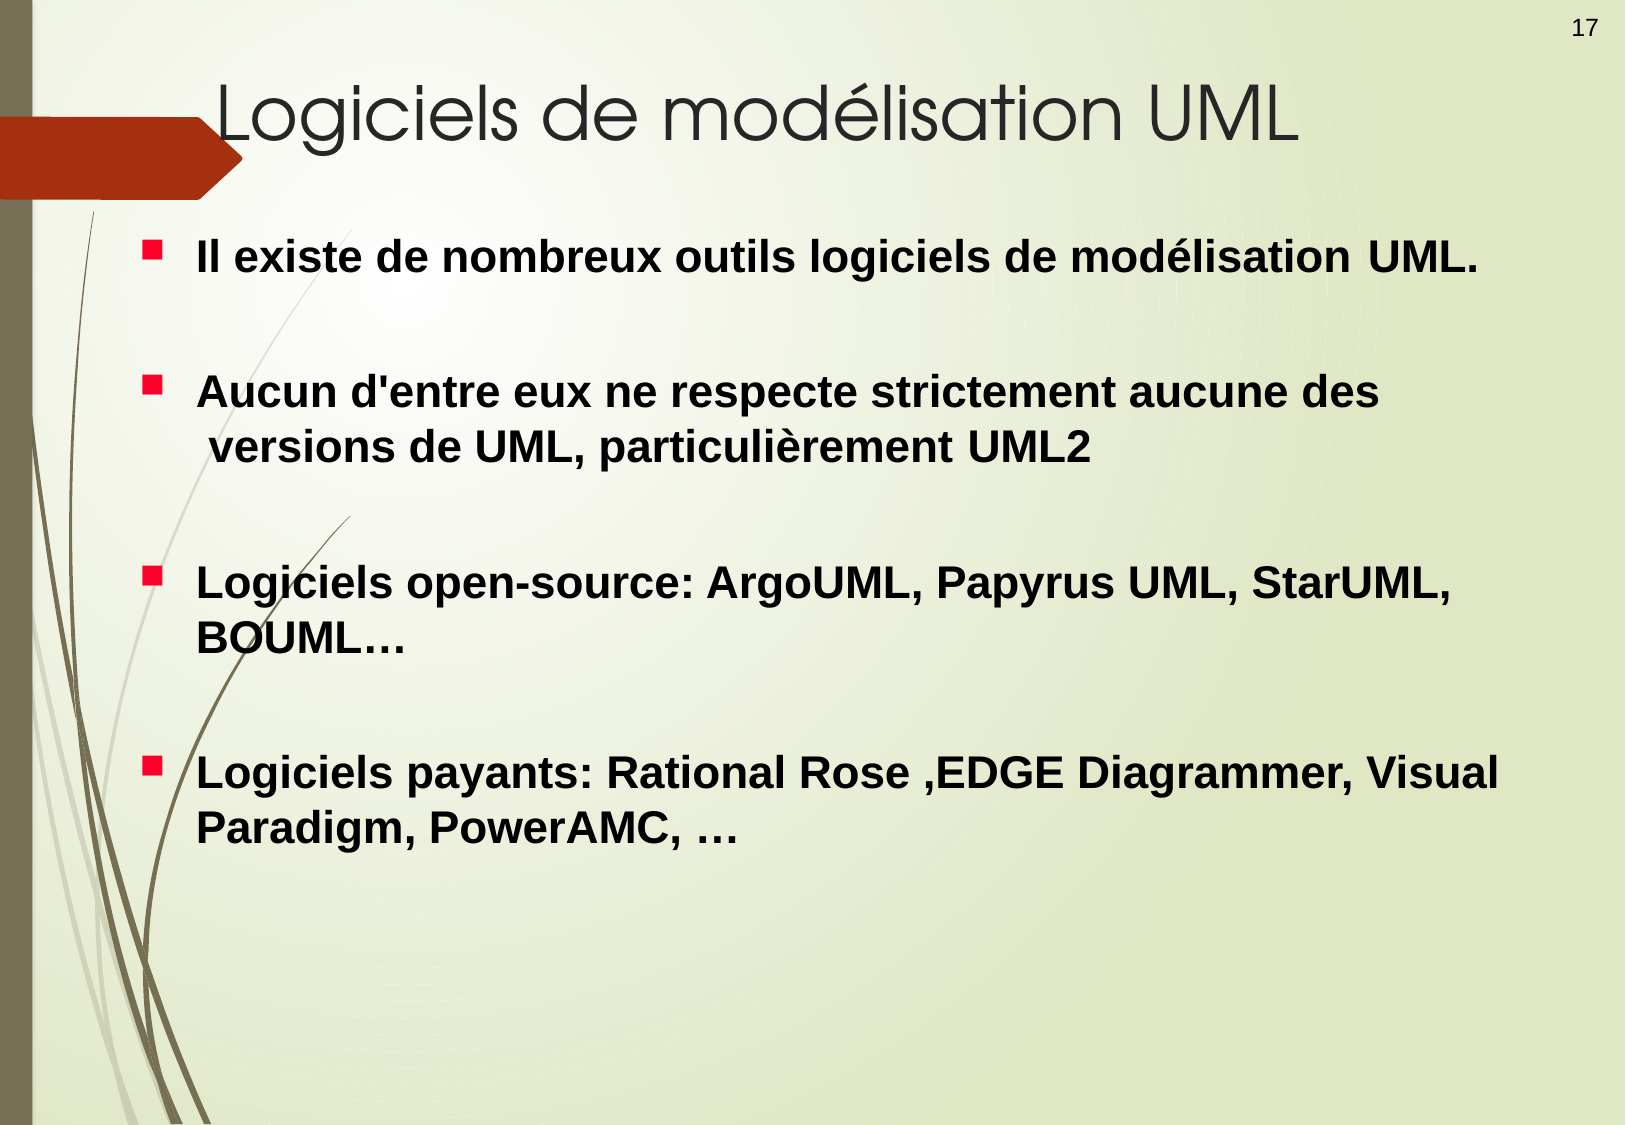

17
# Logiciels de modélisation UML
Il existe de nombreux outils logiciels de modélisation UML.

Aucun d'entre eux ne respecte strictement aucune des  versions de UML, particulièrement UML2

Logiciels open-source: ArgoUML, Papyrus UML, StarUML,  BOUML…

Logiciels payants: Rational Rose ,EDGE Diagrammer, Visual  Paradigm, PowerAMC, …